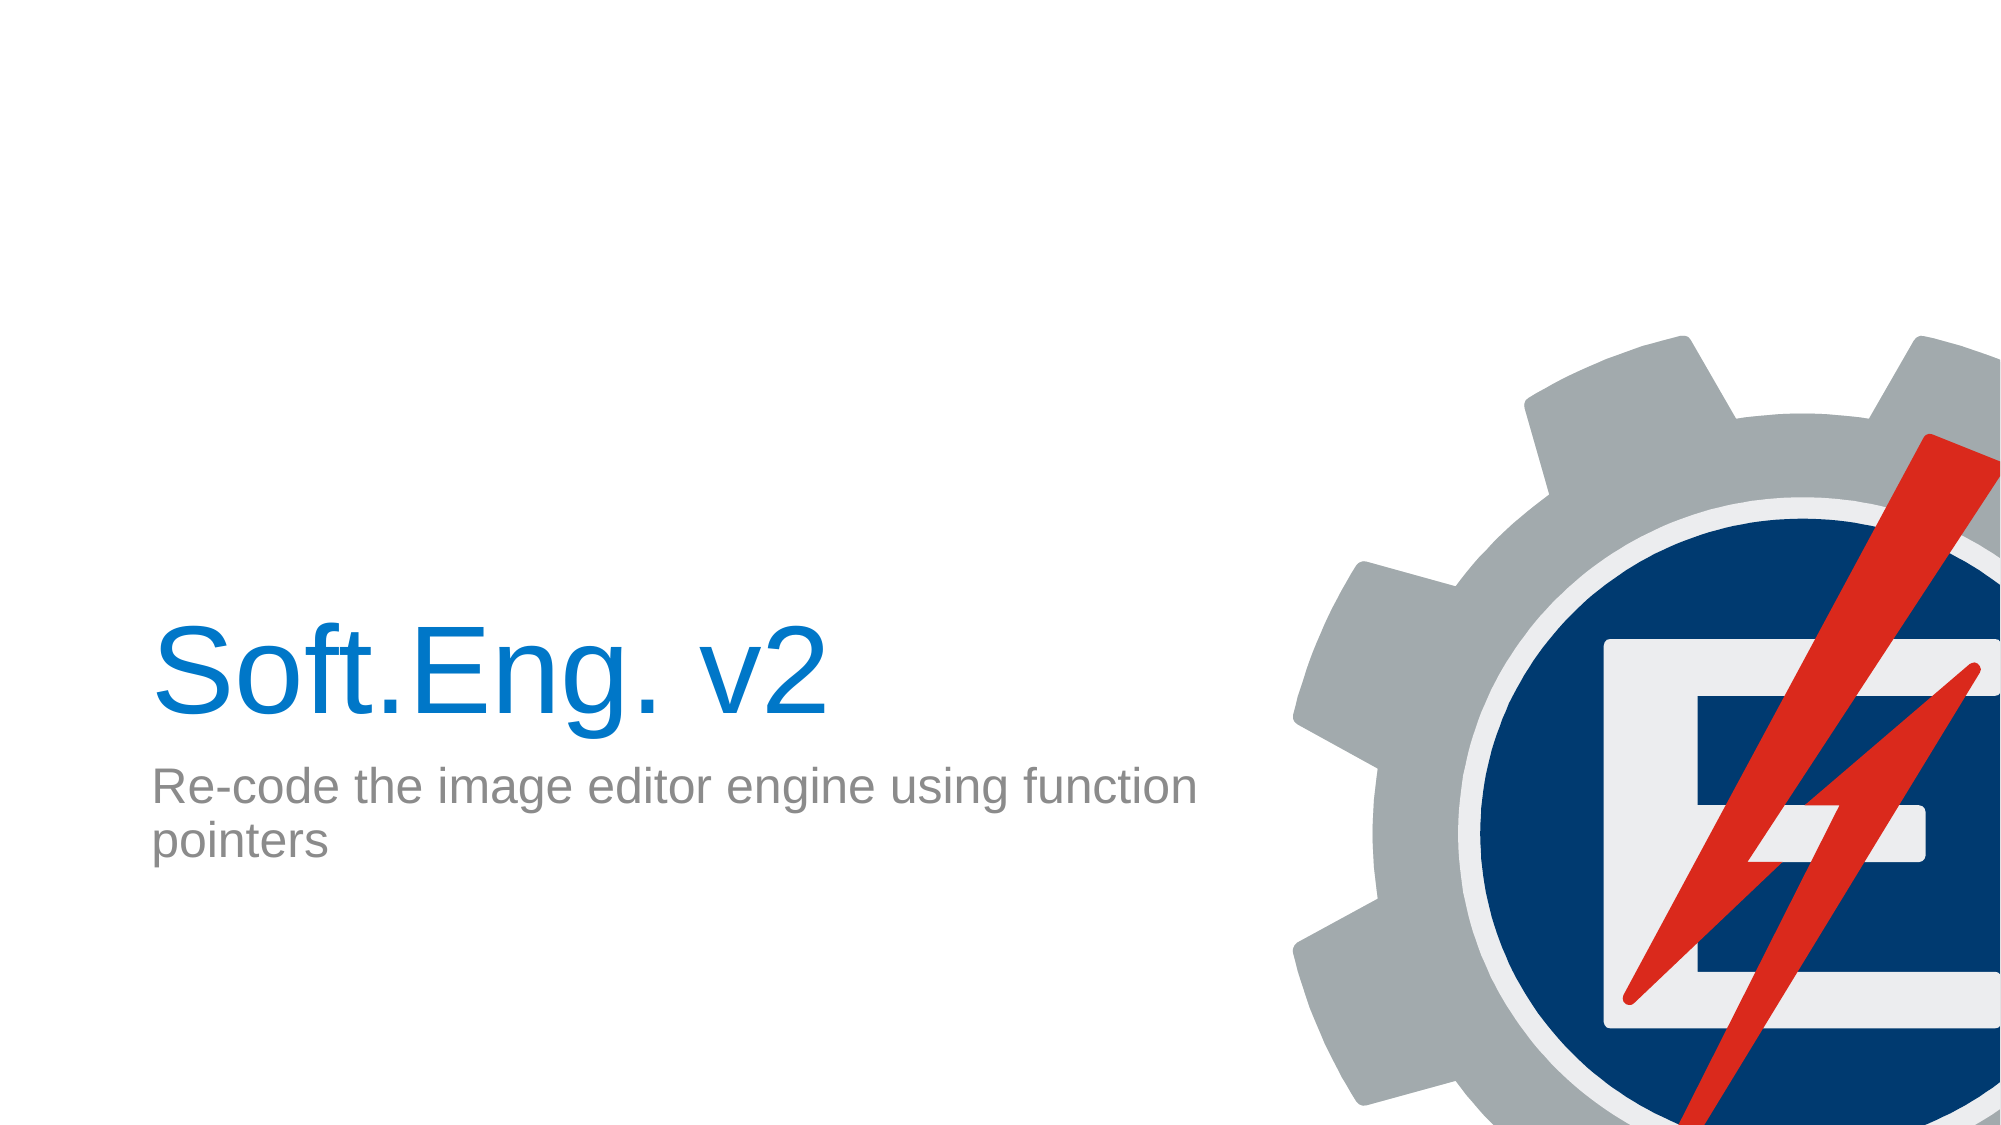

# Soft.Eng. v2
Re-code the image editor engine using function pointers